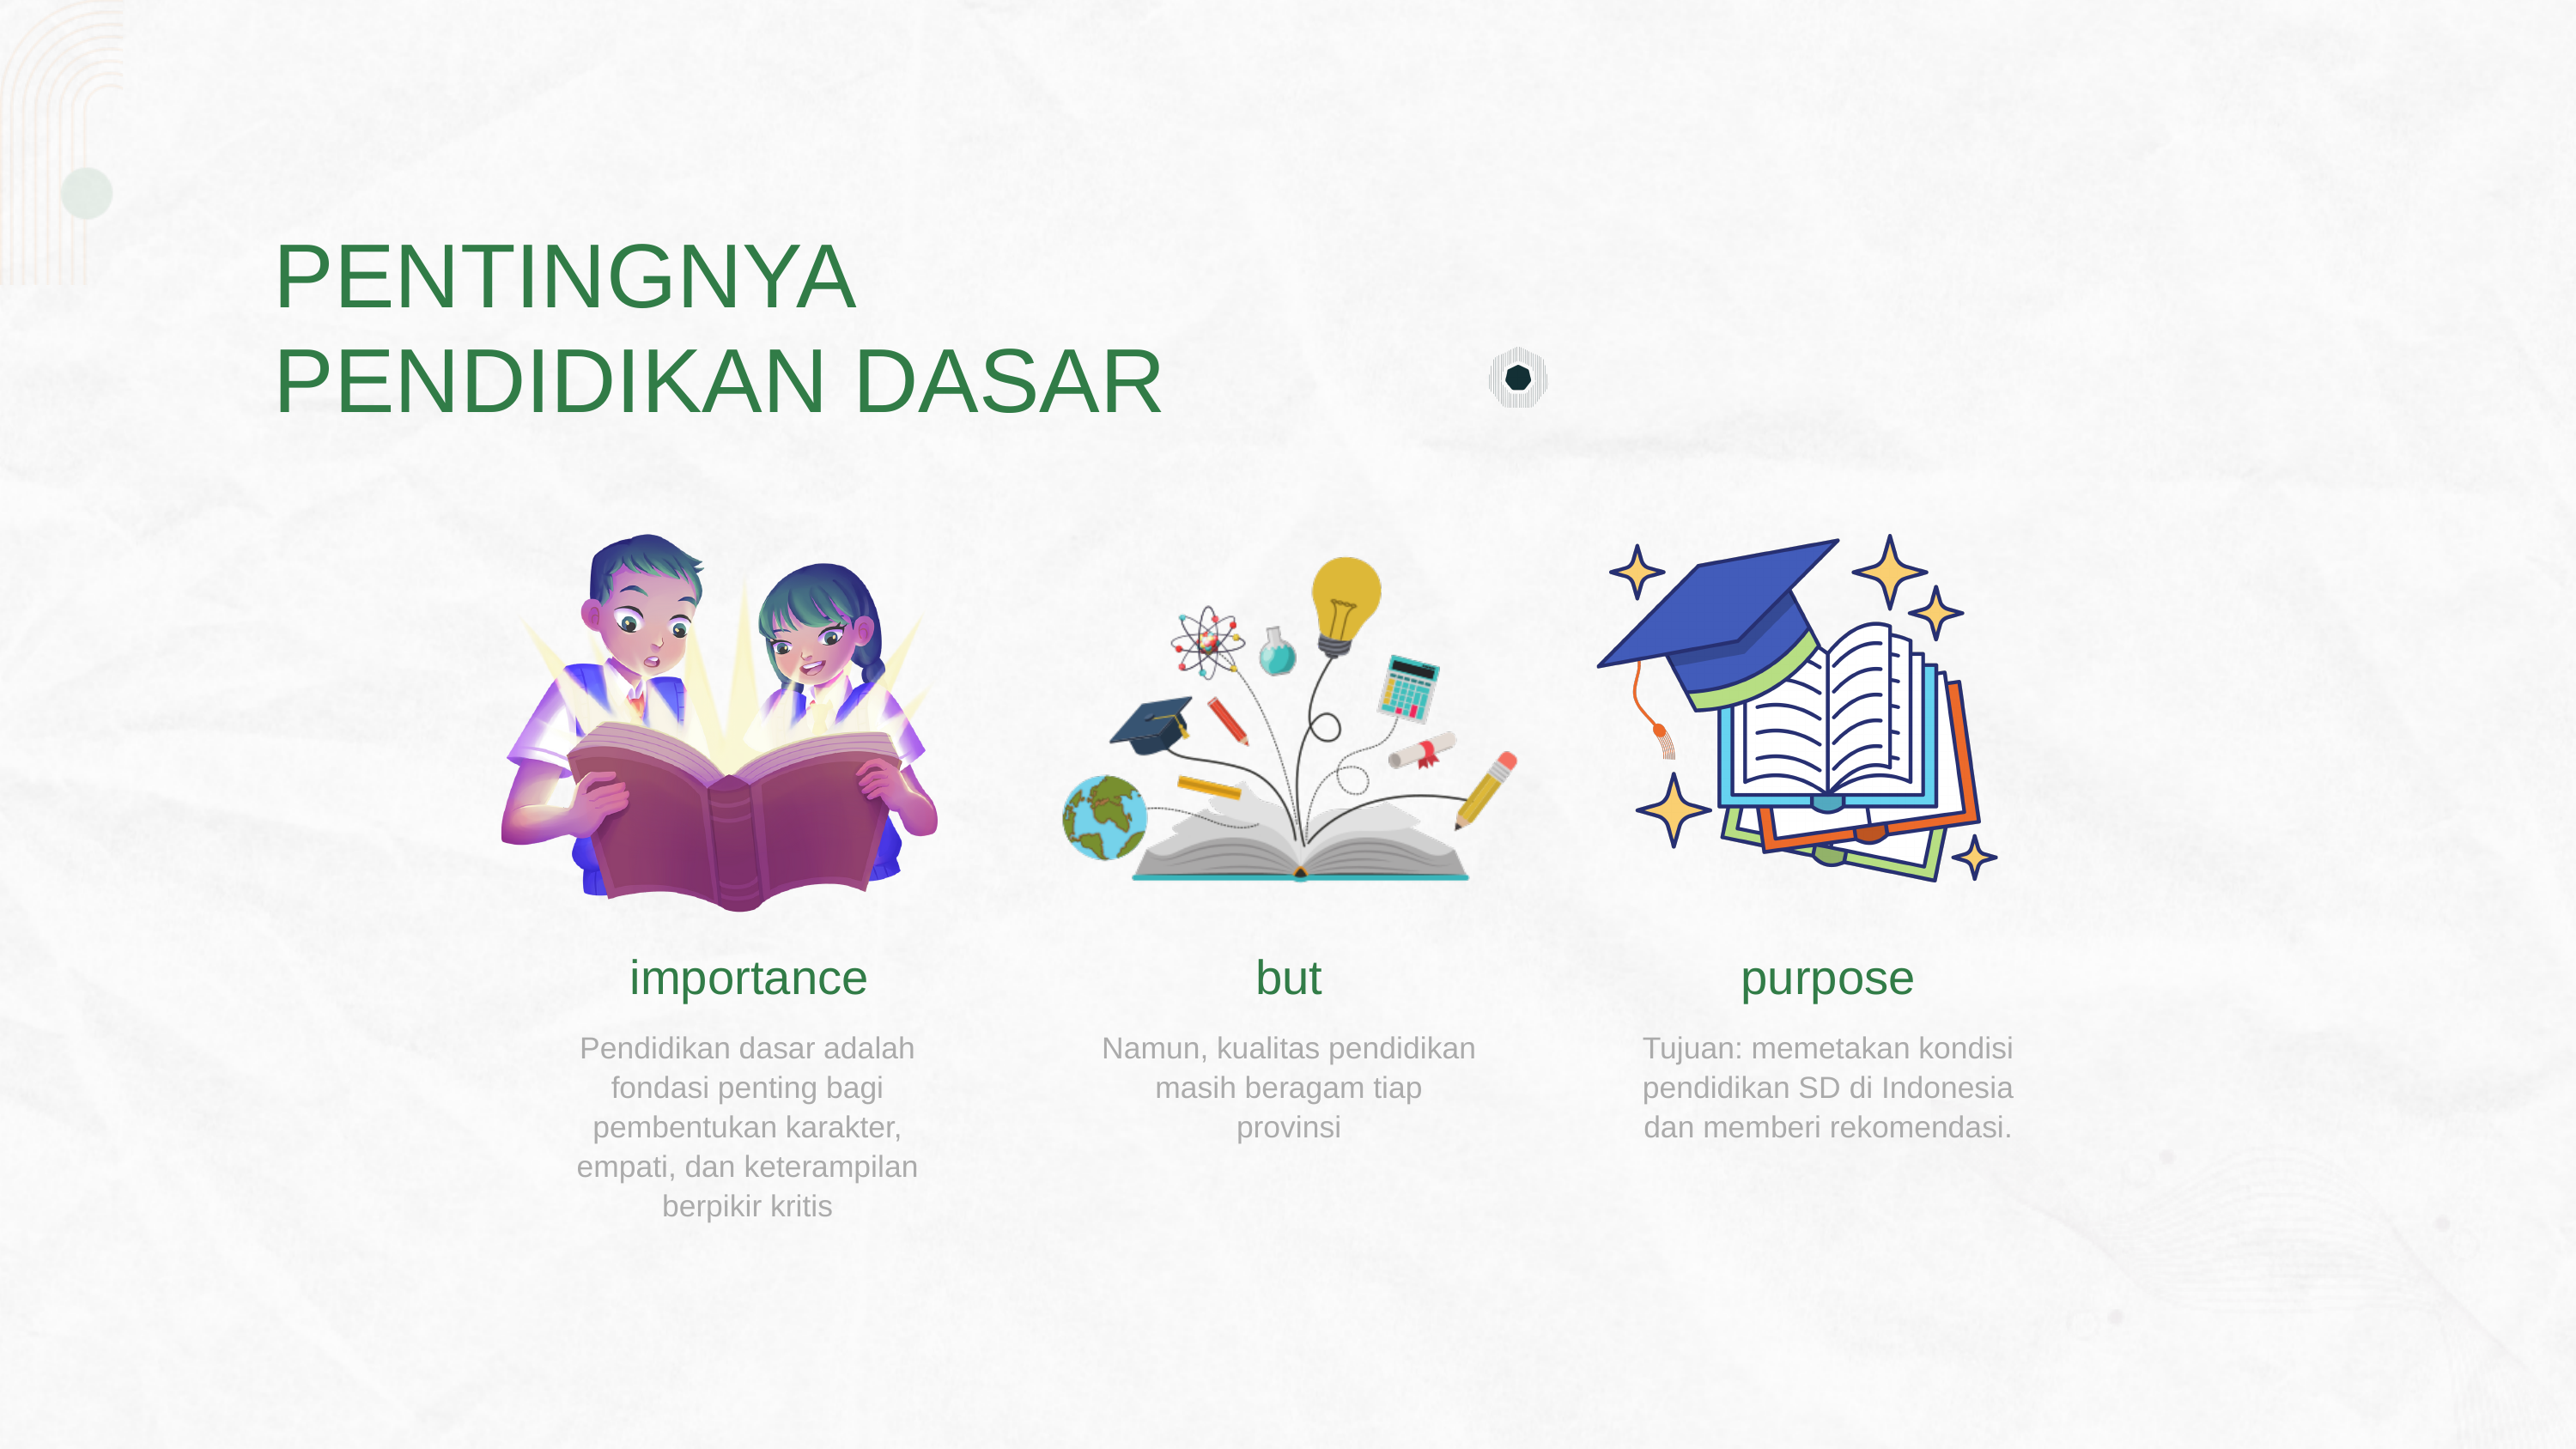

PENTINGNYA PENDIDIKAN DASAR

importance
but
purpose
Pendidikan dasar adalah fondasi penting bagi pembentukan karakter, empati, dan keterampilan berpikir kritis
Namun, kualitas pendidikan masih beragam tiap provinsi
Tujuan: memetakan kondisi pendidikan SD di Indonesia dan memberi rekomendasi.